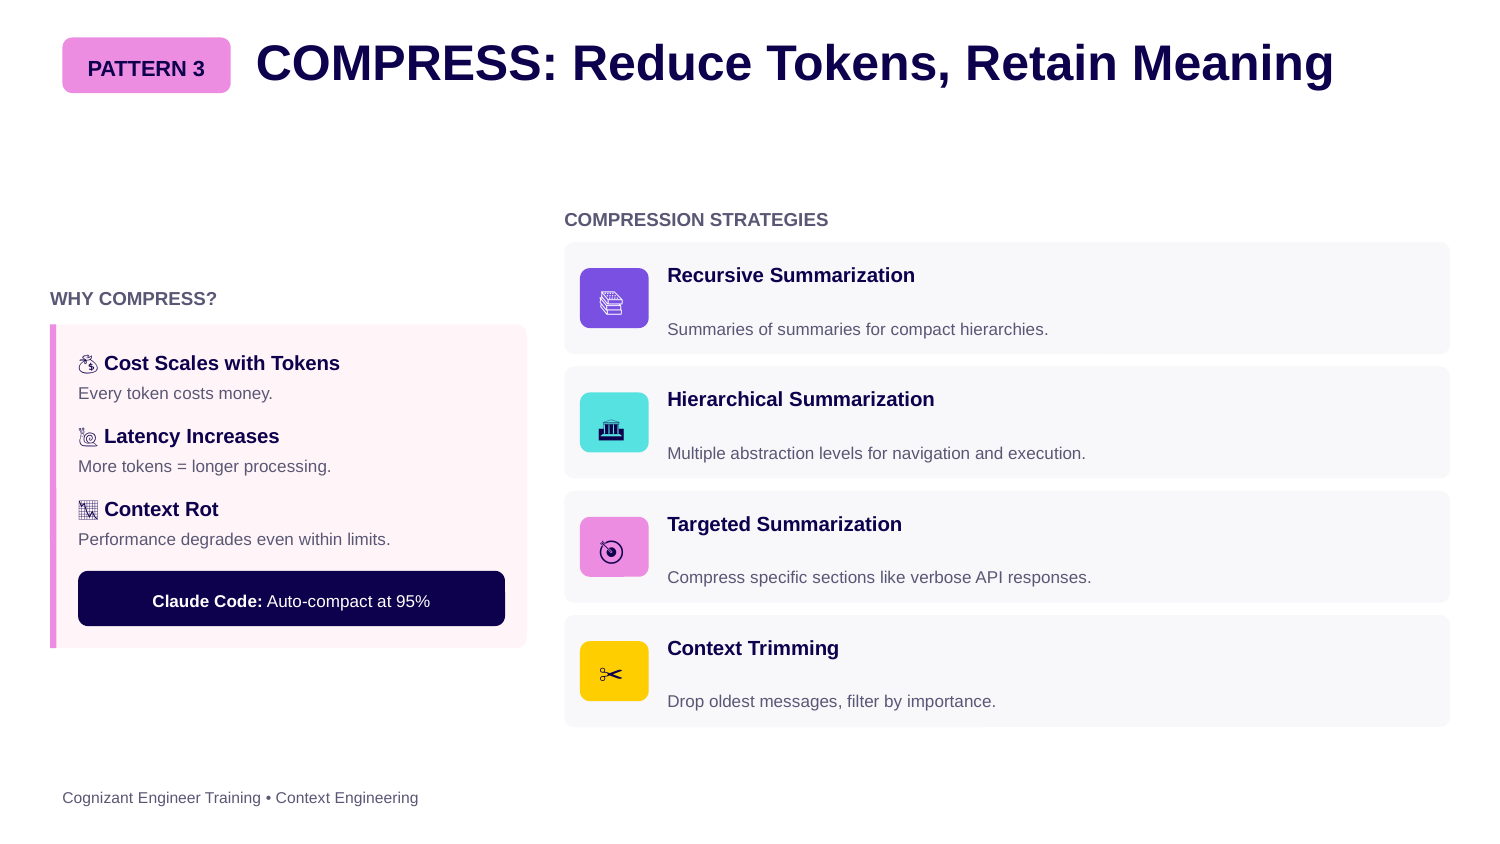

COMPRESS: Reduce Tokens, Retain Meaning
PATTERN 3
COMPRESSION STRATEGIES

Recursive Summarization

📚
WHY COMPRESS?
Summaries of summaries for compact hierarchies.

💰 Cost Scales with Tokens

Every token costs money.
Hierarchical Summarization

🏛️
🐌 Latency Increases
Multiple abstraction levels for navigation and execution.
More tokens = longer processing.

📉 Context Rot
Targeted Summarization

Performance degrades even within limits.
🎯
Compress specific sections like verbose API responses.

Claude Code: Auto-compact at 95%

Context Trimming

✂️
Drop oldest messages, filter by importance.
Cognizant Engineer Training • Context Engineering